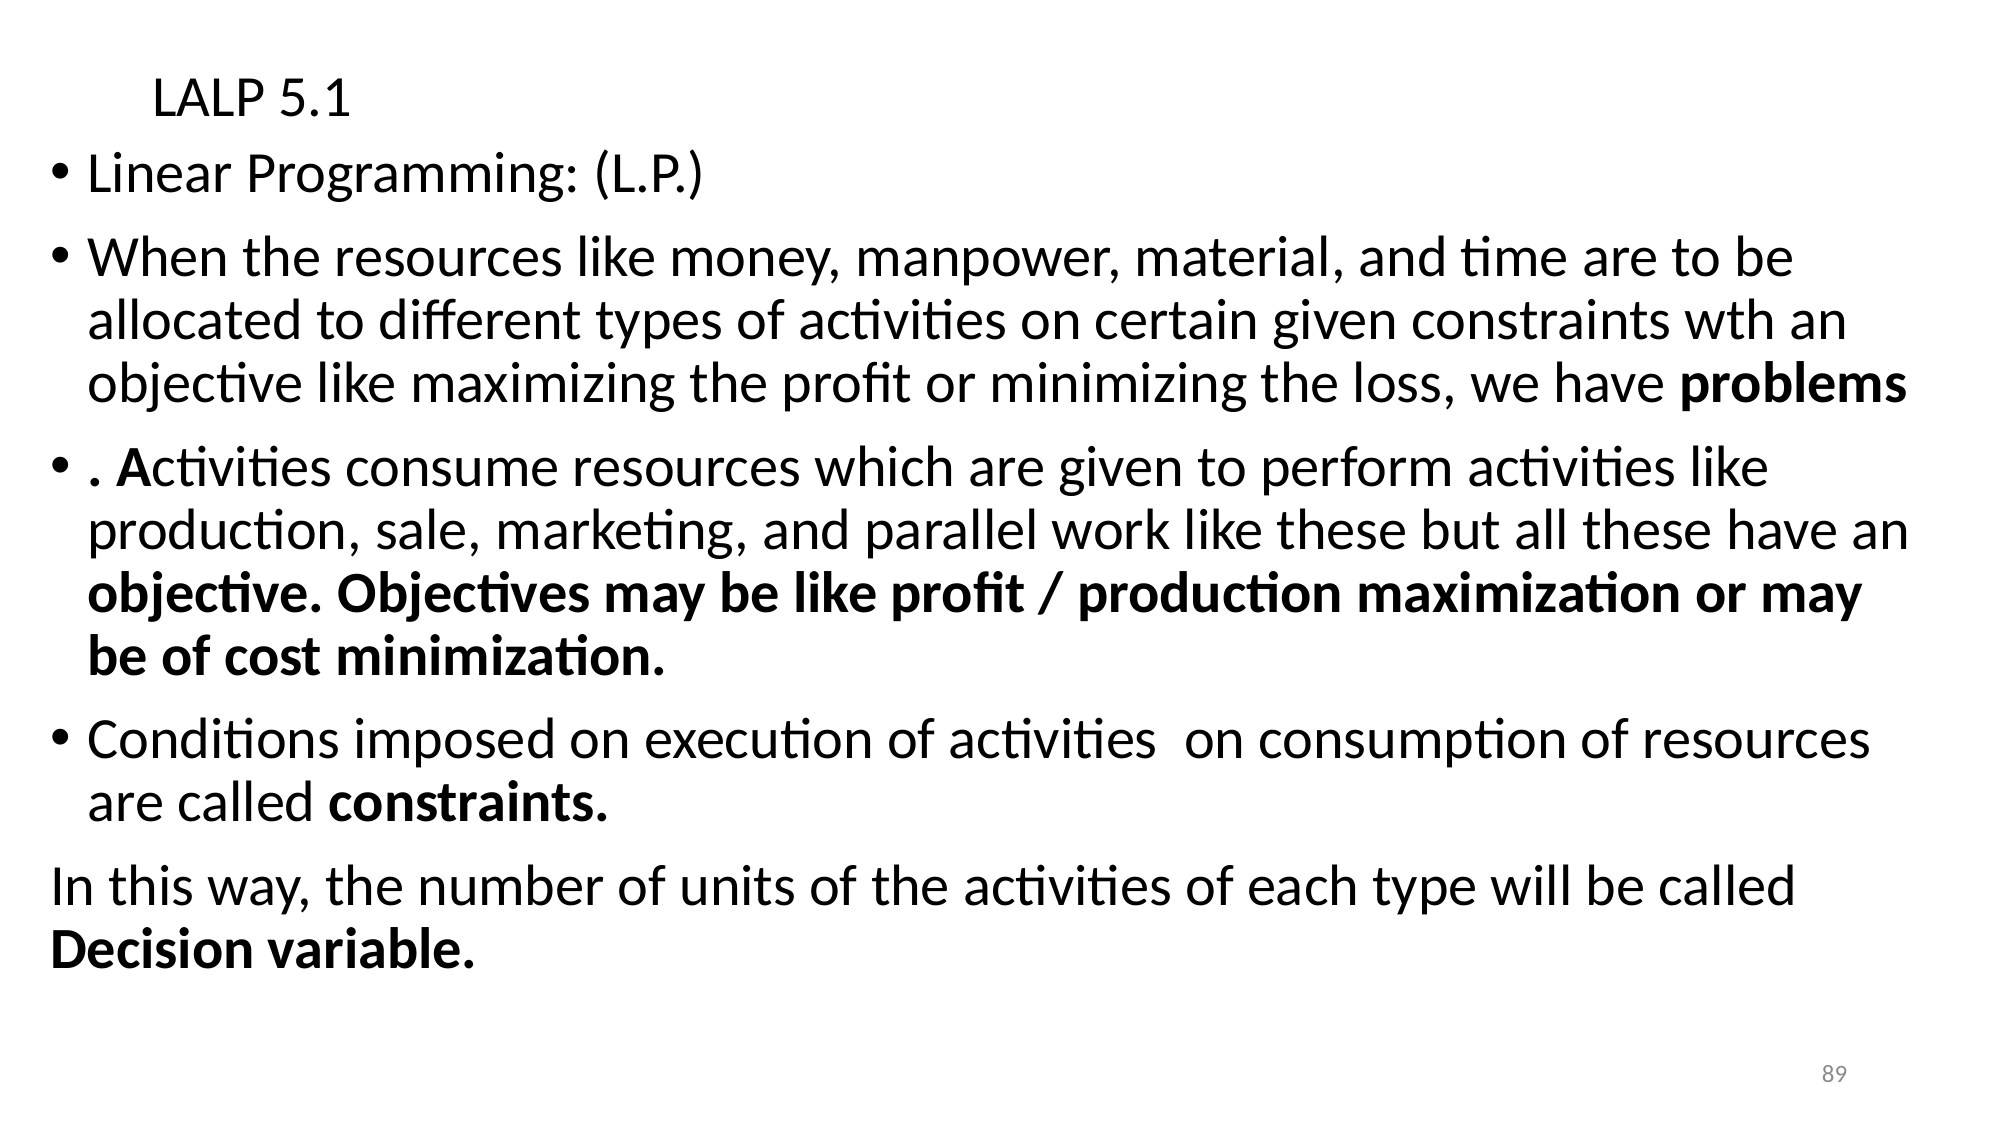

# LALP 5.1
Linear Programming: (L.P.)
When the resources like money, manpower, material, and time are to be allocated to different types of activities on certain given constraints wth an objective like maximizing the profit or minimizing the loss, we have problems
. Activities consume resources which are given to perform activities like production, sale, marketing, and parallel work like these but all these have an objective. Objectives may be like profit / production maximization or may be of cost minimization.
Conditions imposed on execution of activities  on consumption of resources are called constraints.
In this way, the number of units of the activities of each type will be called Decision variable.
89